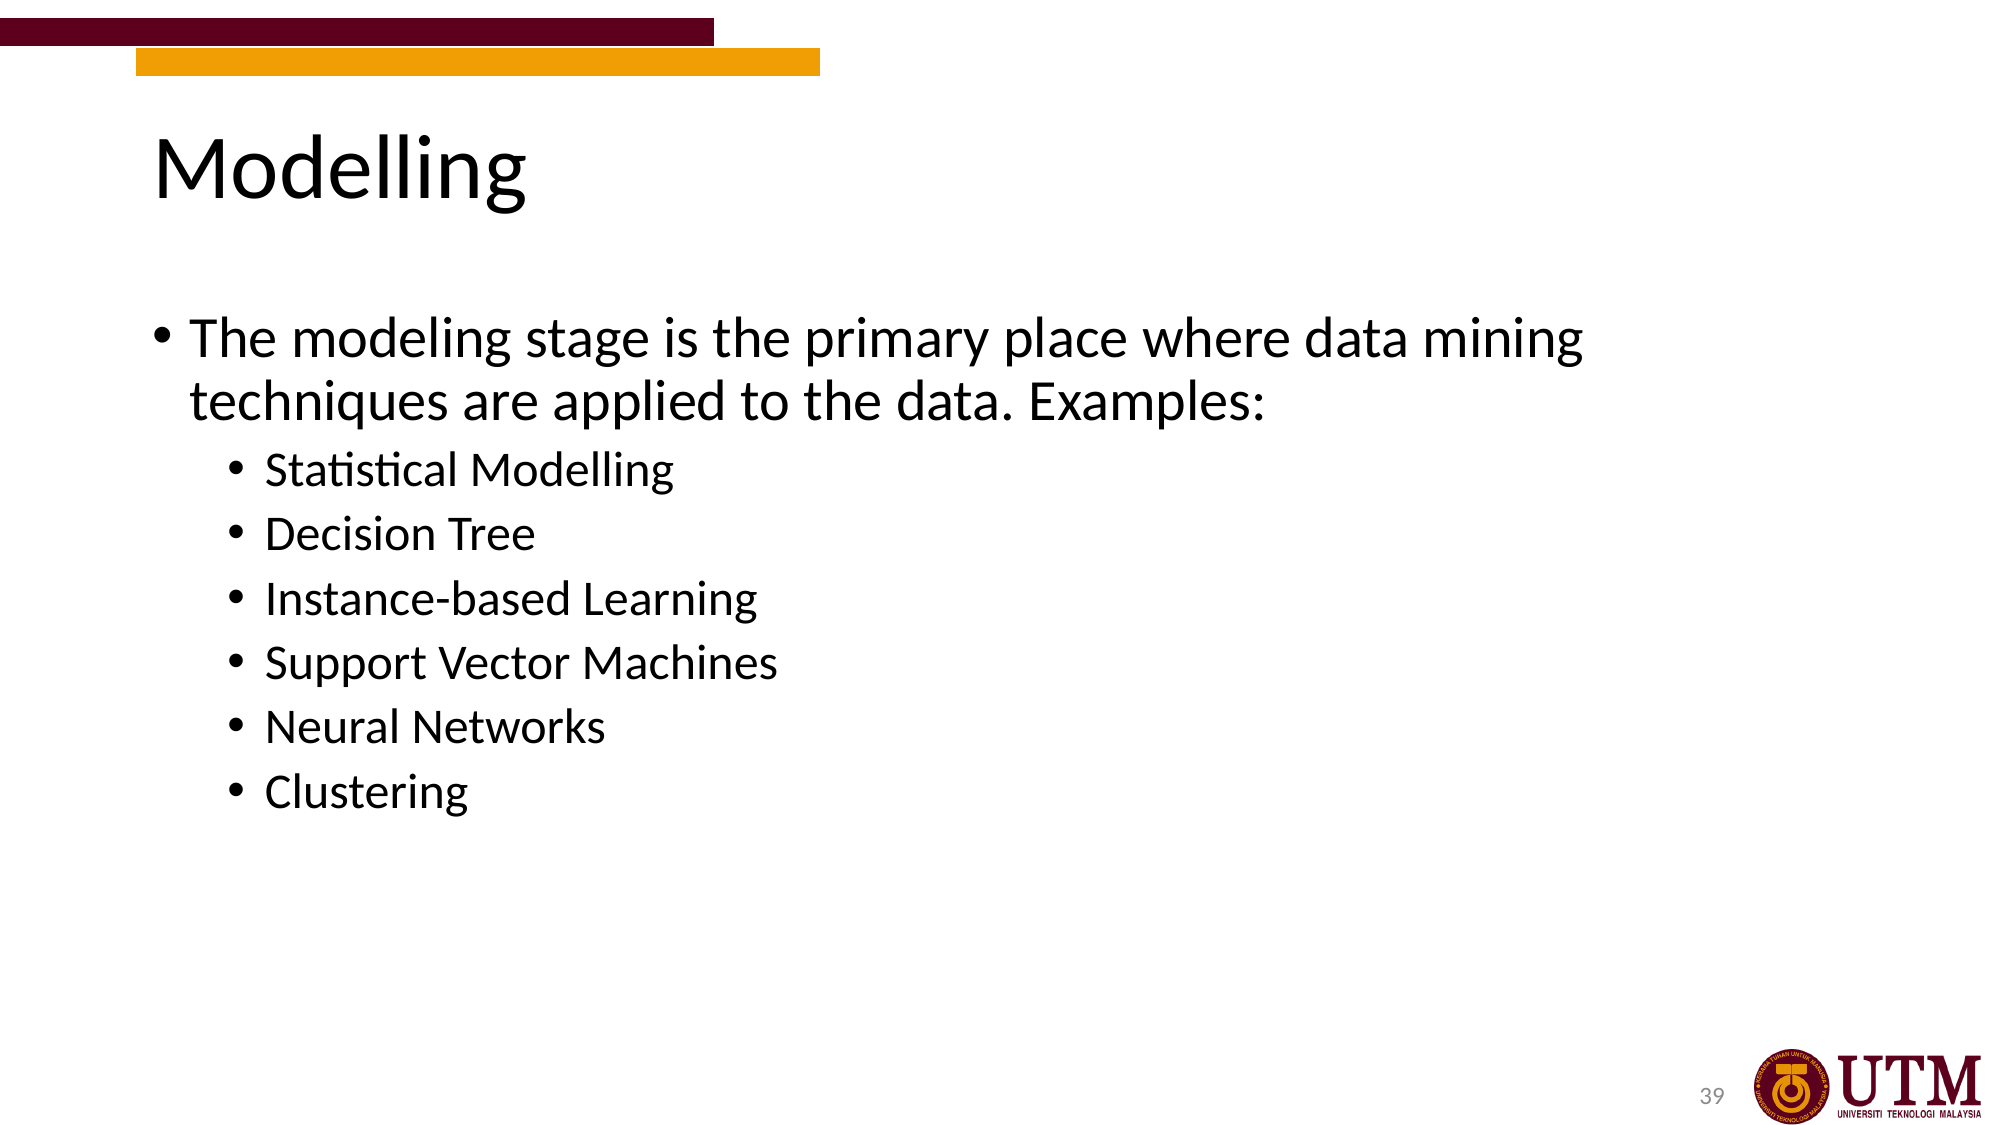

# Modelling
The modeling stage is the primary place where data mining techniques are applied to the data. Examples:
Statistical Modelling
Decision Tree
Instance-based Learning
Support Vector Machines
Neural Networks
Clustering

39